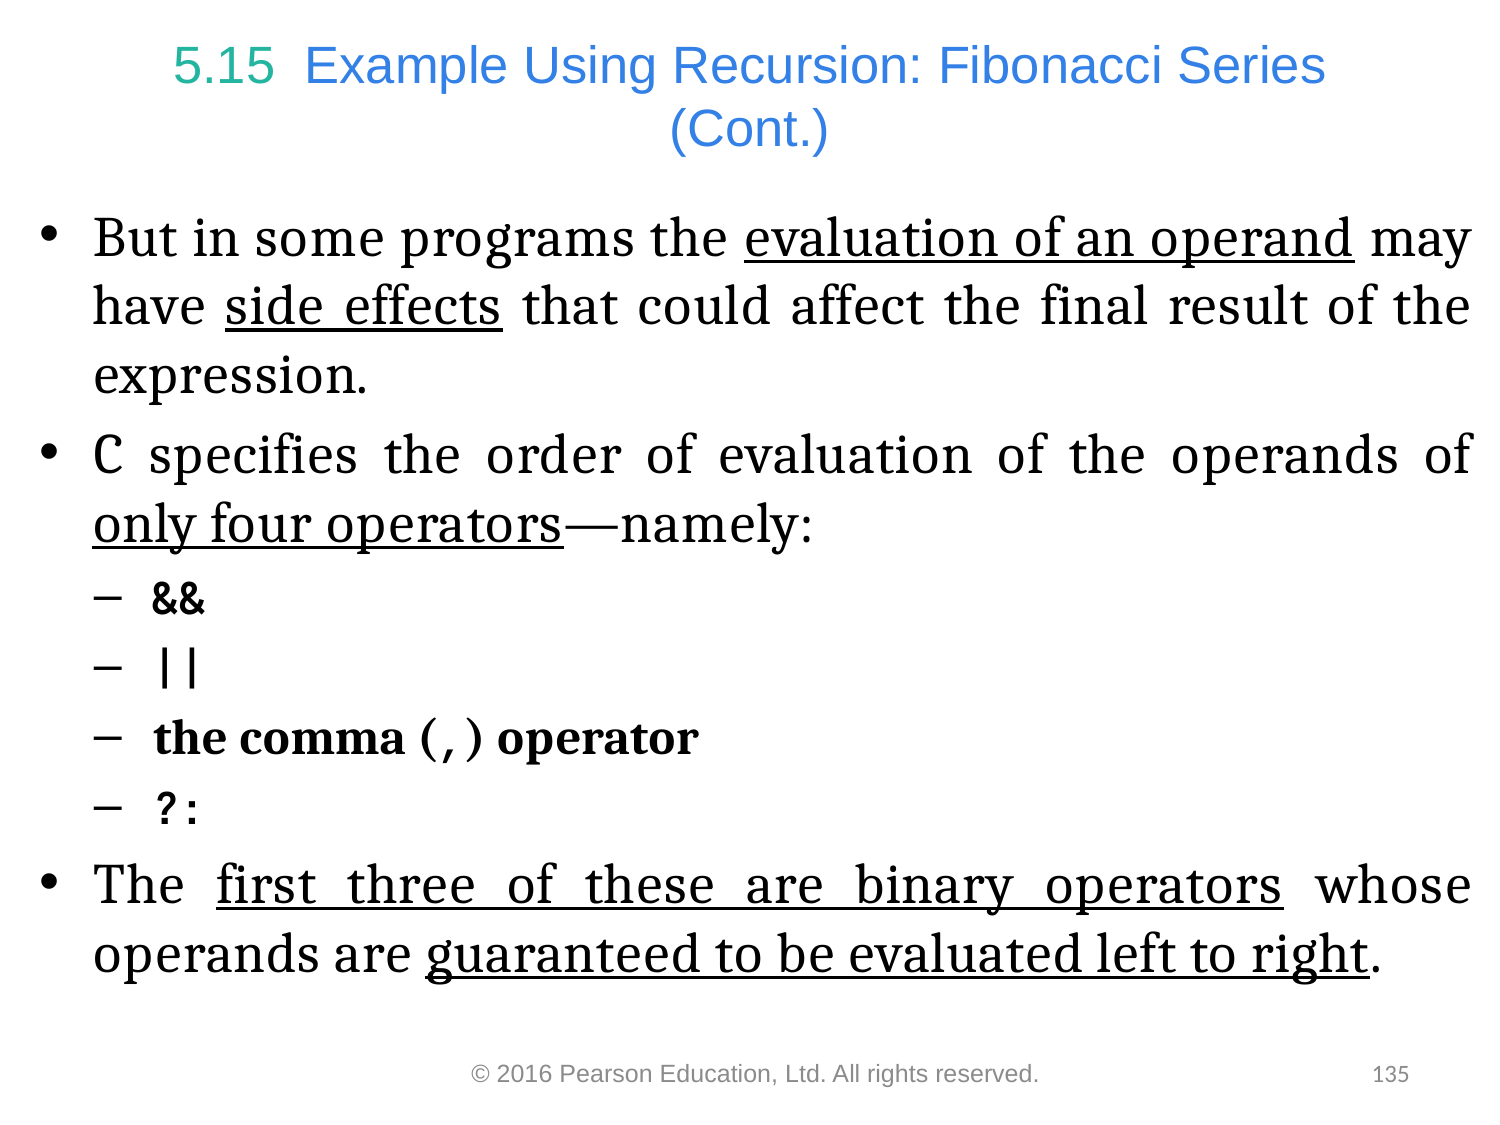

# 5.15  Example Using Recursion: Fibonacci Series (Cont.)
But in some programs the evaluation of an operand may have side effects that could affect the final result of the expression.
C specifies the order of evaluation of the operands of only four operators—namely:
&&
||
the comma (,) operator
?:
The first three of these are binary operators whose operands are guaranteed to be evaluated left to right.
© 2016 Pearson Education, Ltd. All rights reserved.
135